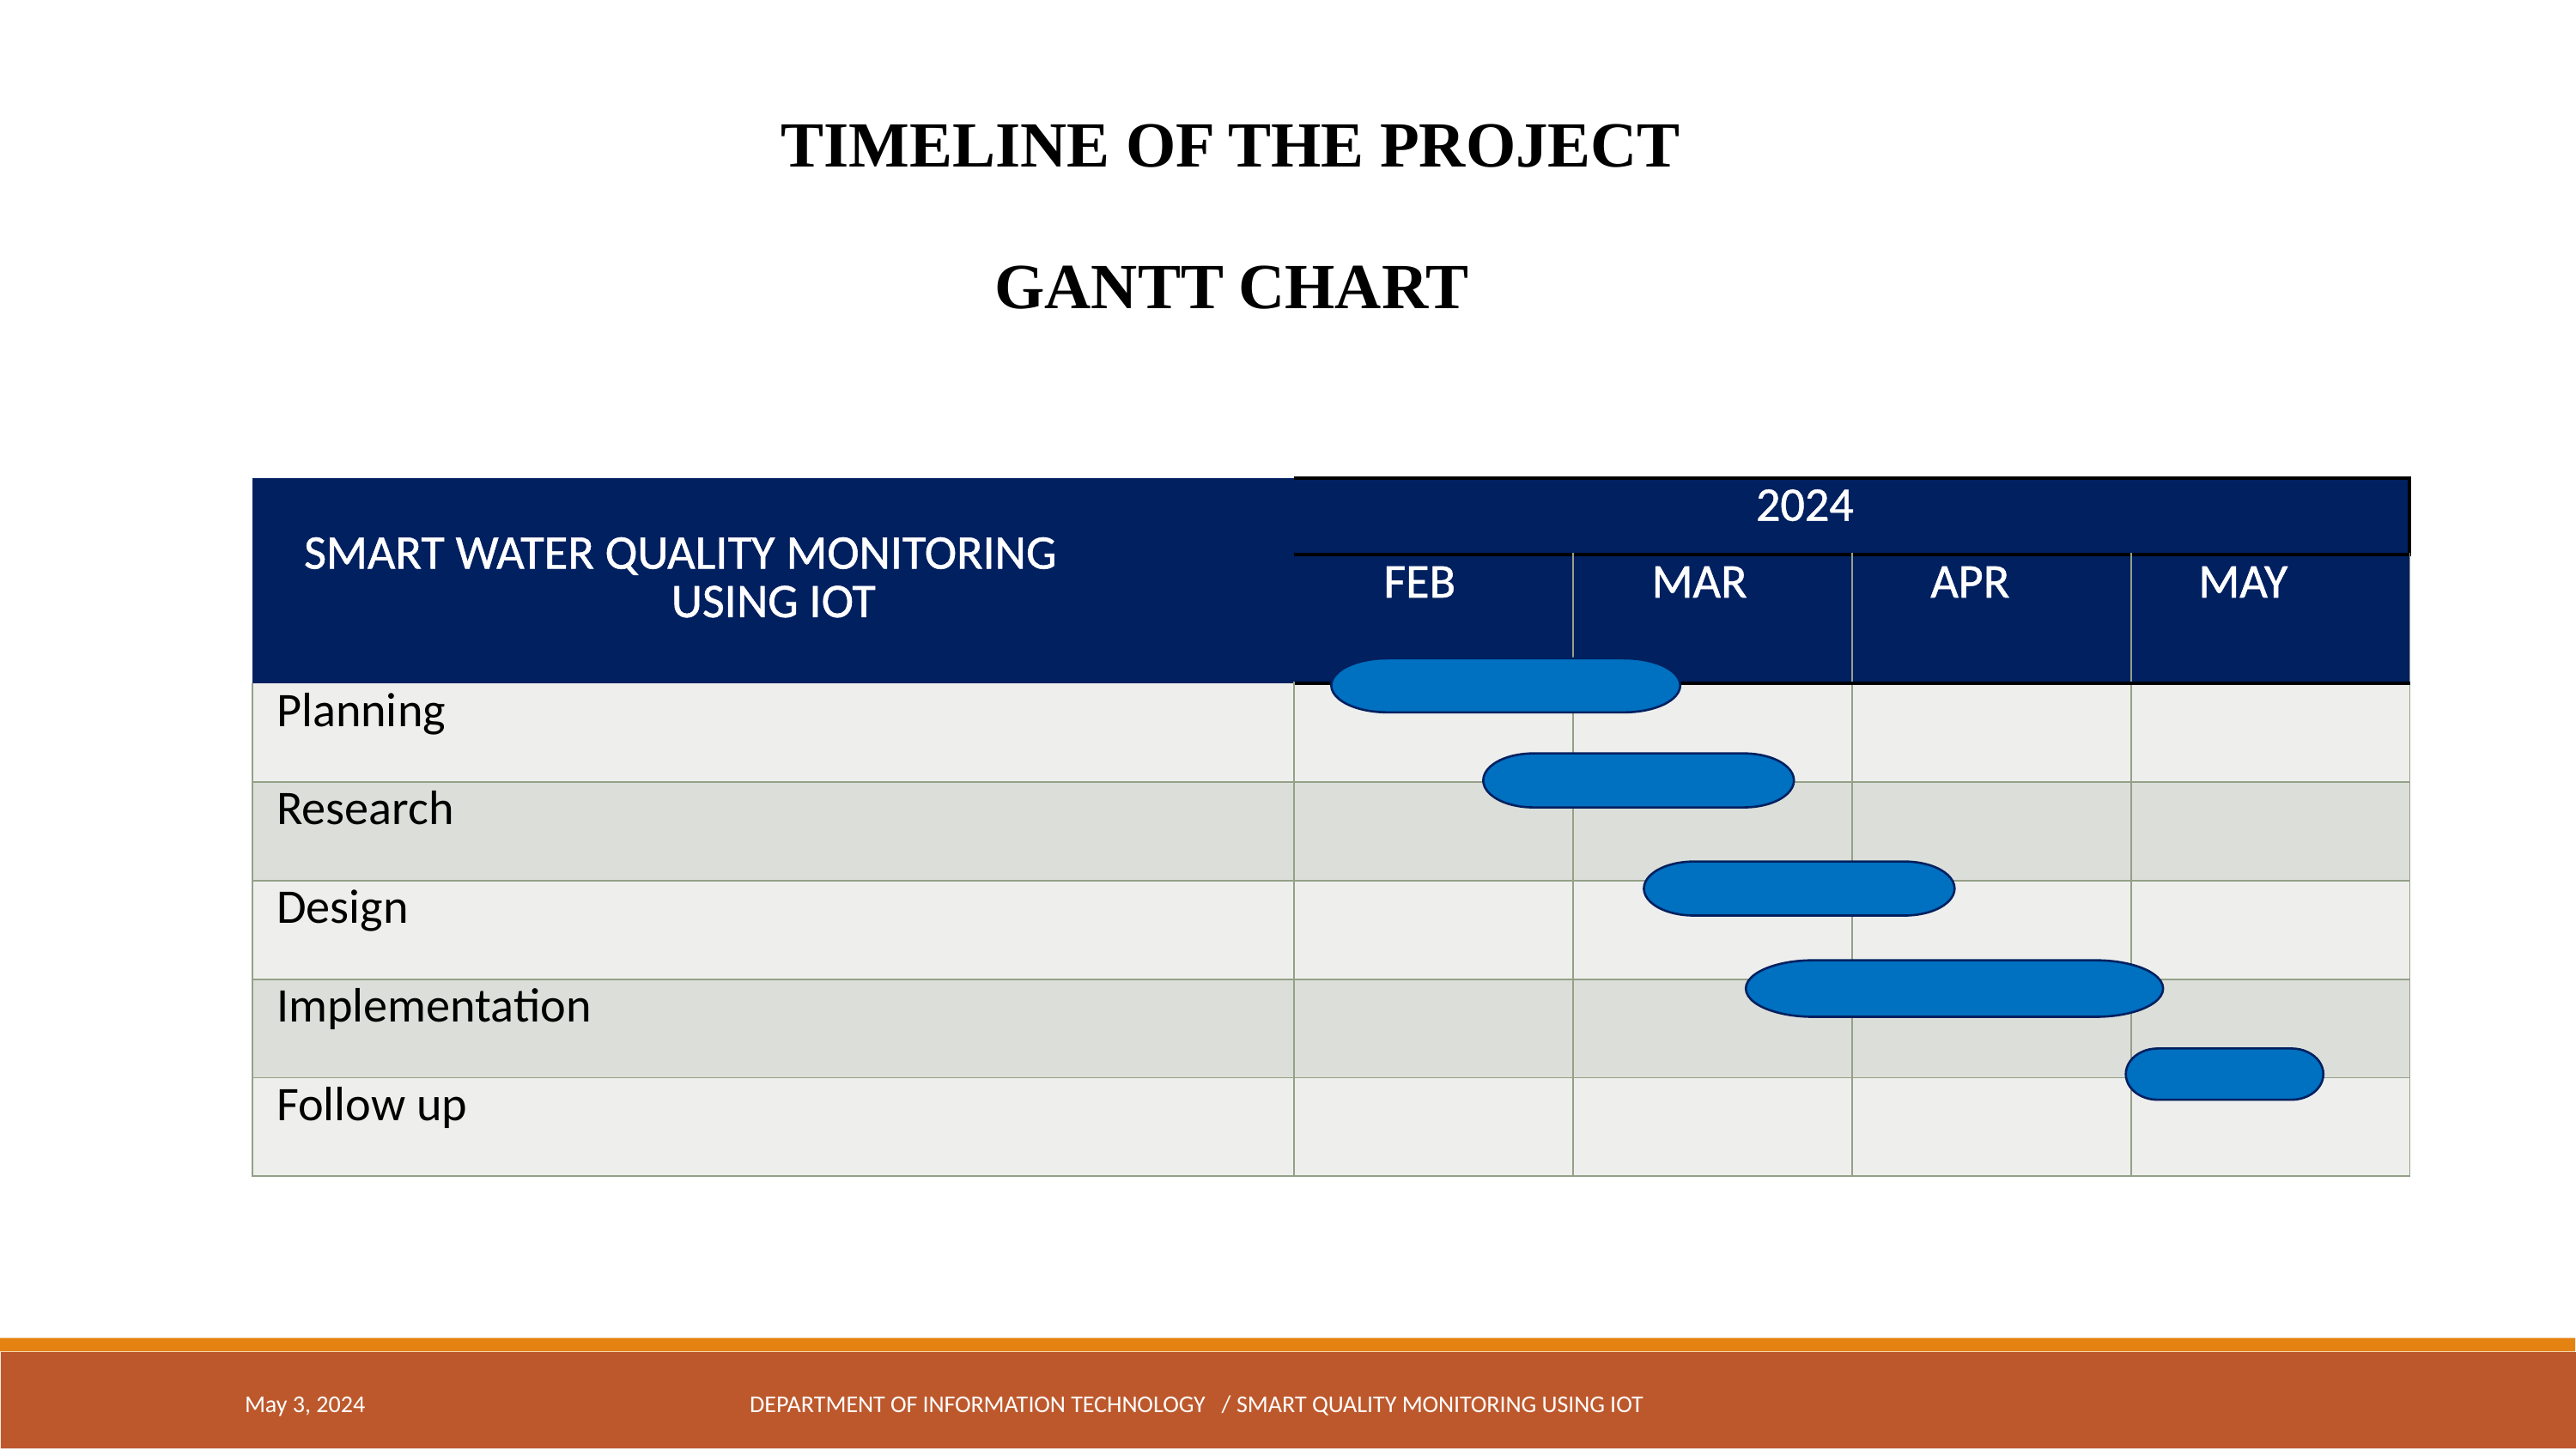

TIMELINE OF THE PROJECT
                     GANTT CHART
| SMART WATER QUALITY MONITORING USING IOT | 2024 |  |  |  |
| --- | --- | --- | --- | --- |
|  | FEB | MAR | APR | MAY |
| Planning |  |  |  |  |
| Research |  |  |  |  |
| Design |  |  |  |  |
| Implementation |  |  |  |  |
| Follow up |  |  |  |  |

May 3, 2024
                      DEPARTMENT OF INFORMATION TECHNOLOGY   / SMART QUALITY MONITORING USING IOT